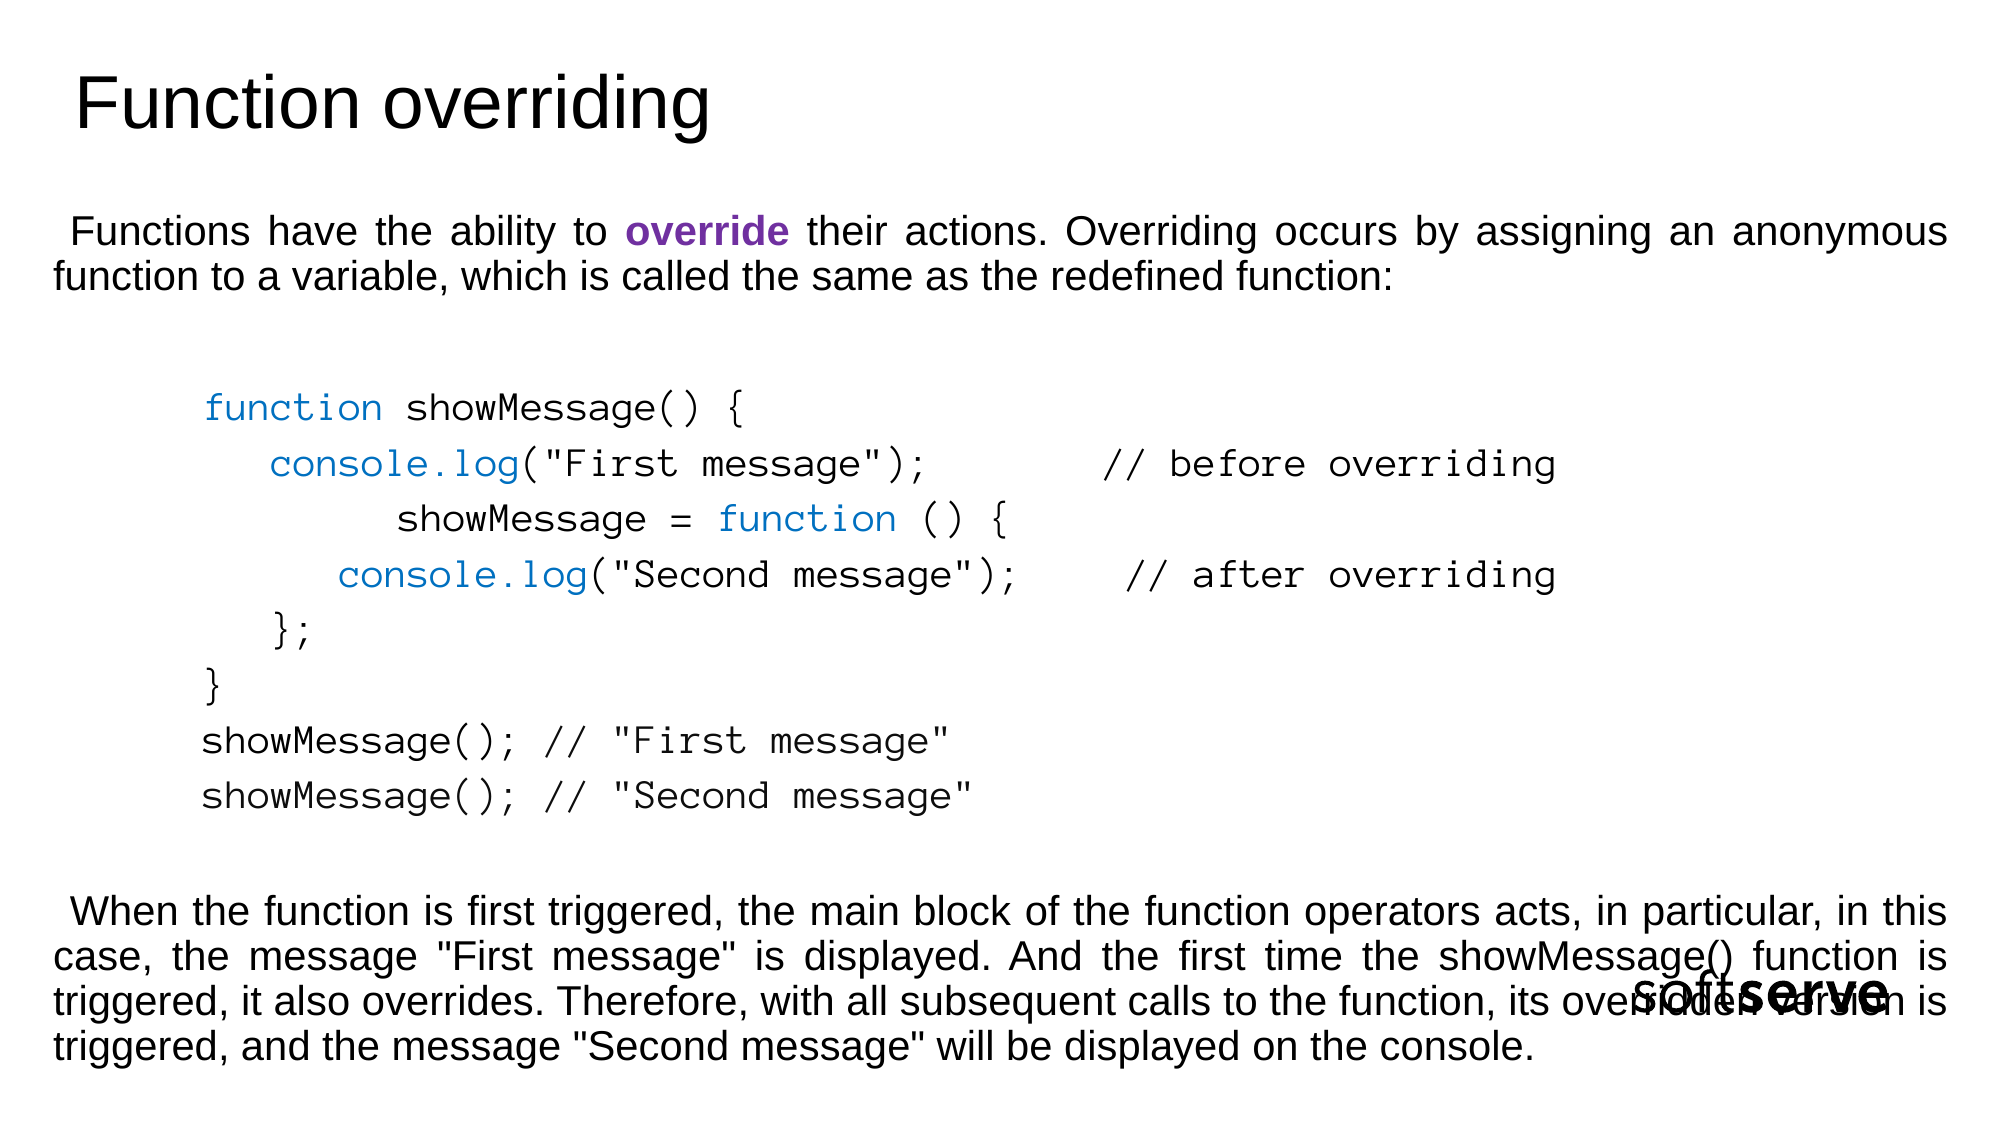

# Function overriding
Functions have the ability to override their actions. Overriding occurs by assigning an anonymous function to a variable, which is called the same as the redefined function:

function showMessage() {
   console.log("First message");		// before overriding
 	  showMessage = function () {
      console.log("Second message");	 // after overriding
   };
}
showMessage(); // "First message"
showMessage(); // "Second message"

When the function is first triggered, the main block of the function operators acts, in particular, in this case, the message "First message" is displayed. And the first time the showMessage() function is triggered, it also overrides. Therefore, with all subsequent calls to the function, its overridden version is triggered, and the message "Second message" will be displayed on the console.